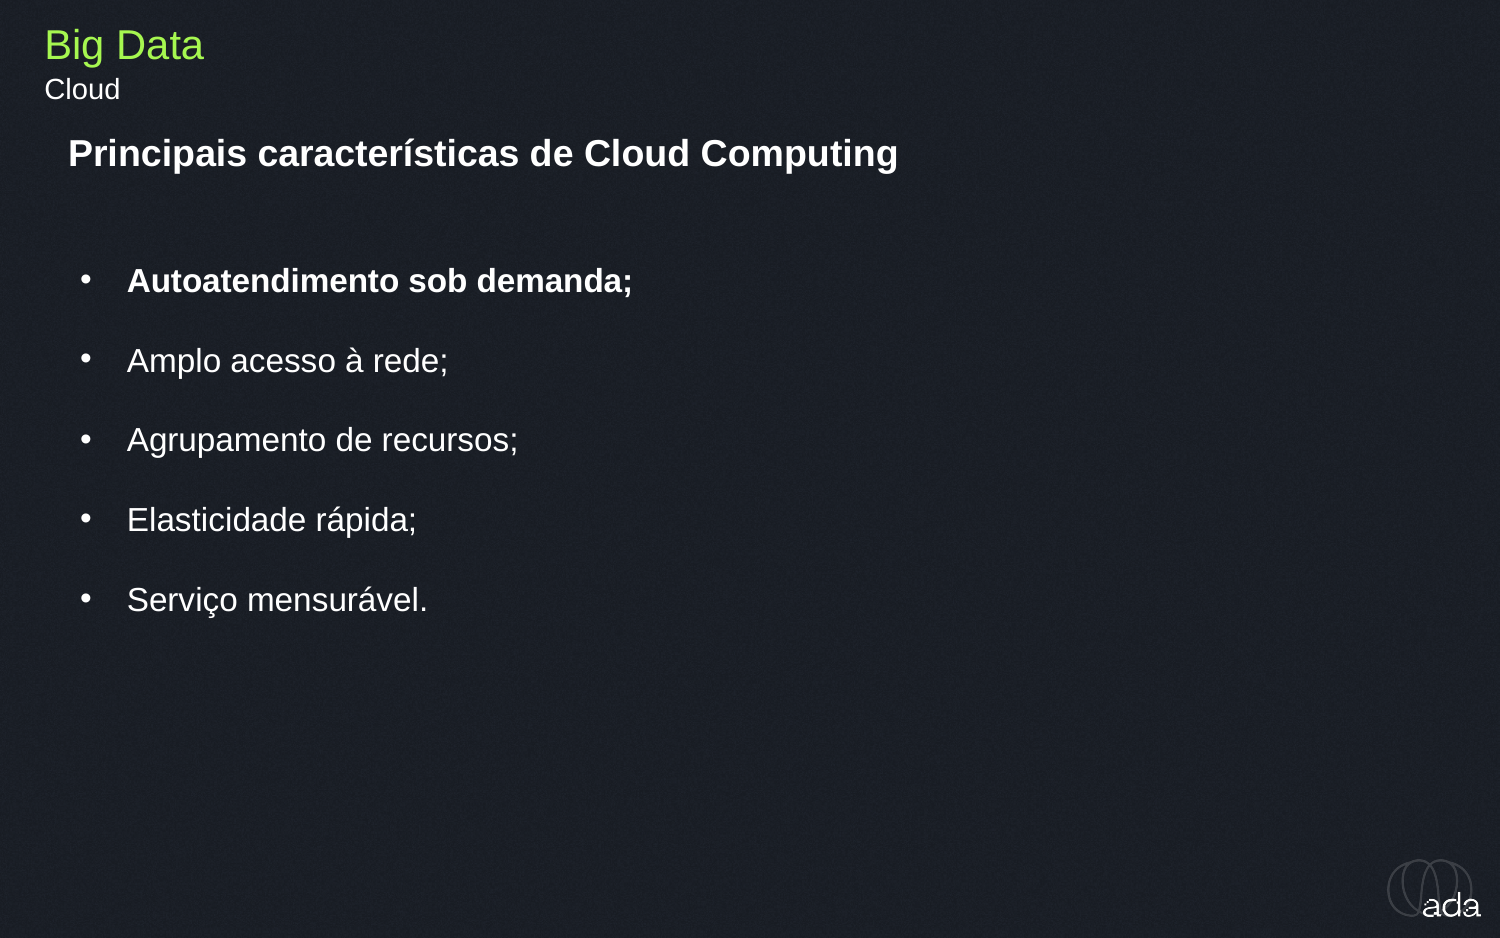

Big Data
Cloud
Principais características de Cloud Computing
Autoatendimento sob demanda;

Amplo acesso à rede;

Agrupamento de recursos;

Elasticidade rápida;

Serviço mensurável.